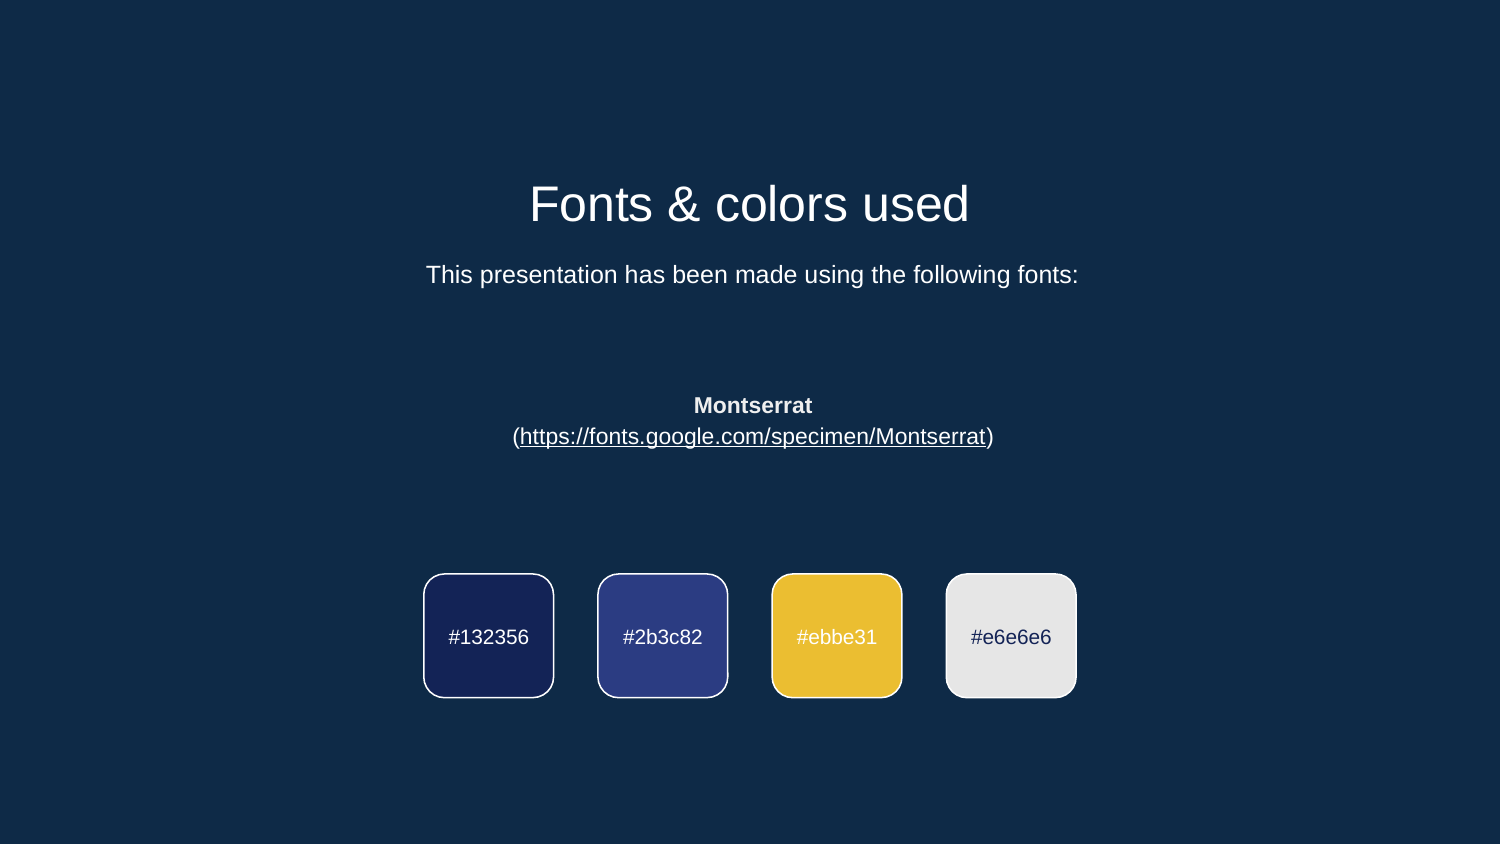

Fonts & colors used
This presentation has been made using the following fonts:

Montserrat
(https://fonts.google.com/specimen/Montserrat)

#132356
#2b3c82
#ebbe31
#e6e6e6